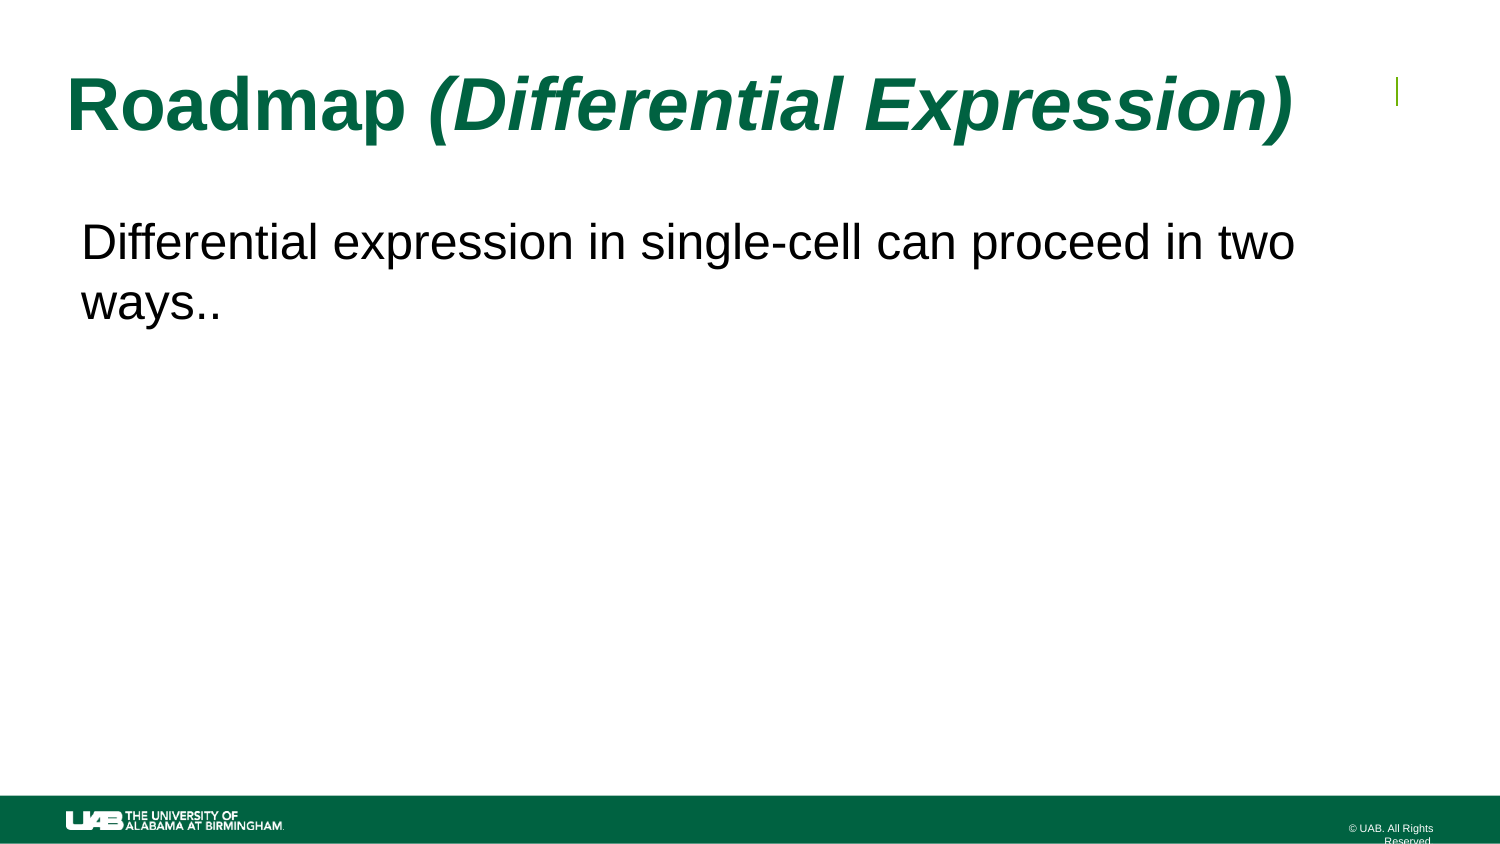

# Roadmap (Differential Expression)
Differential expression in single-cell can proceed in two ways..